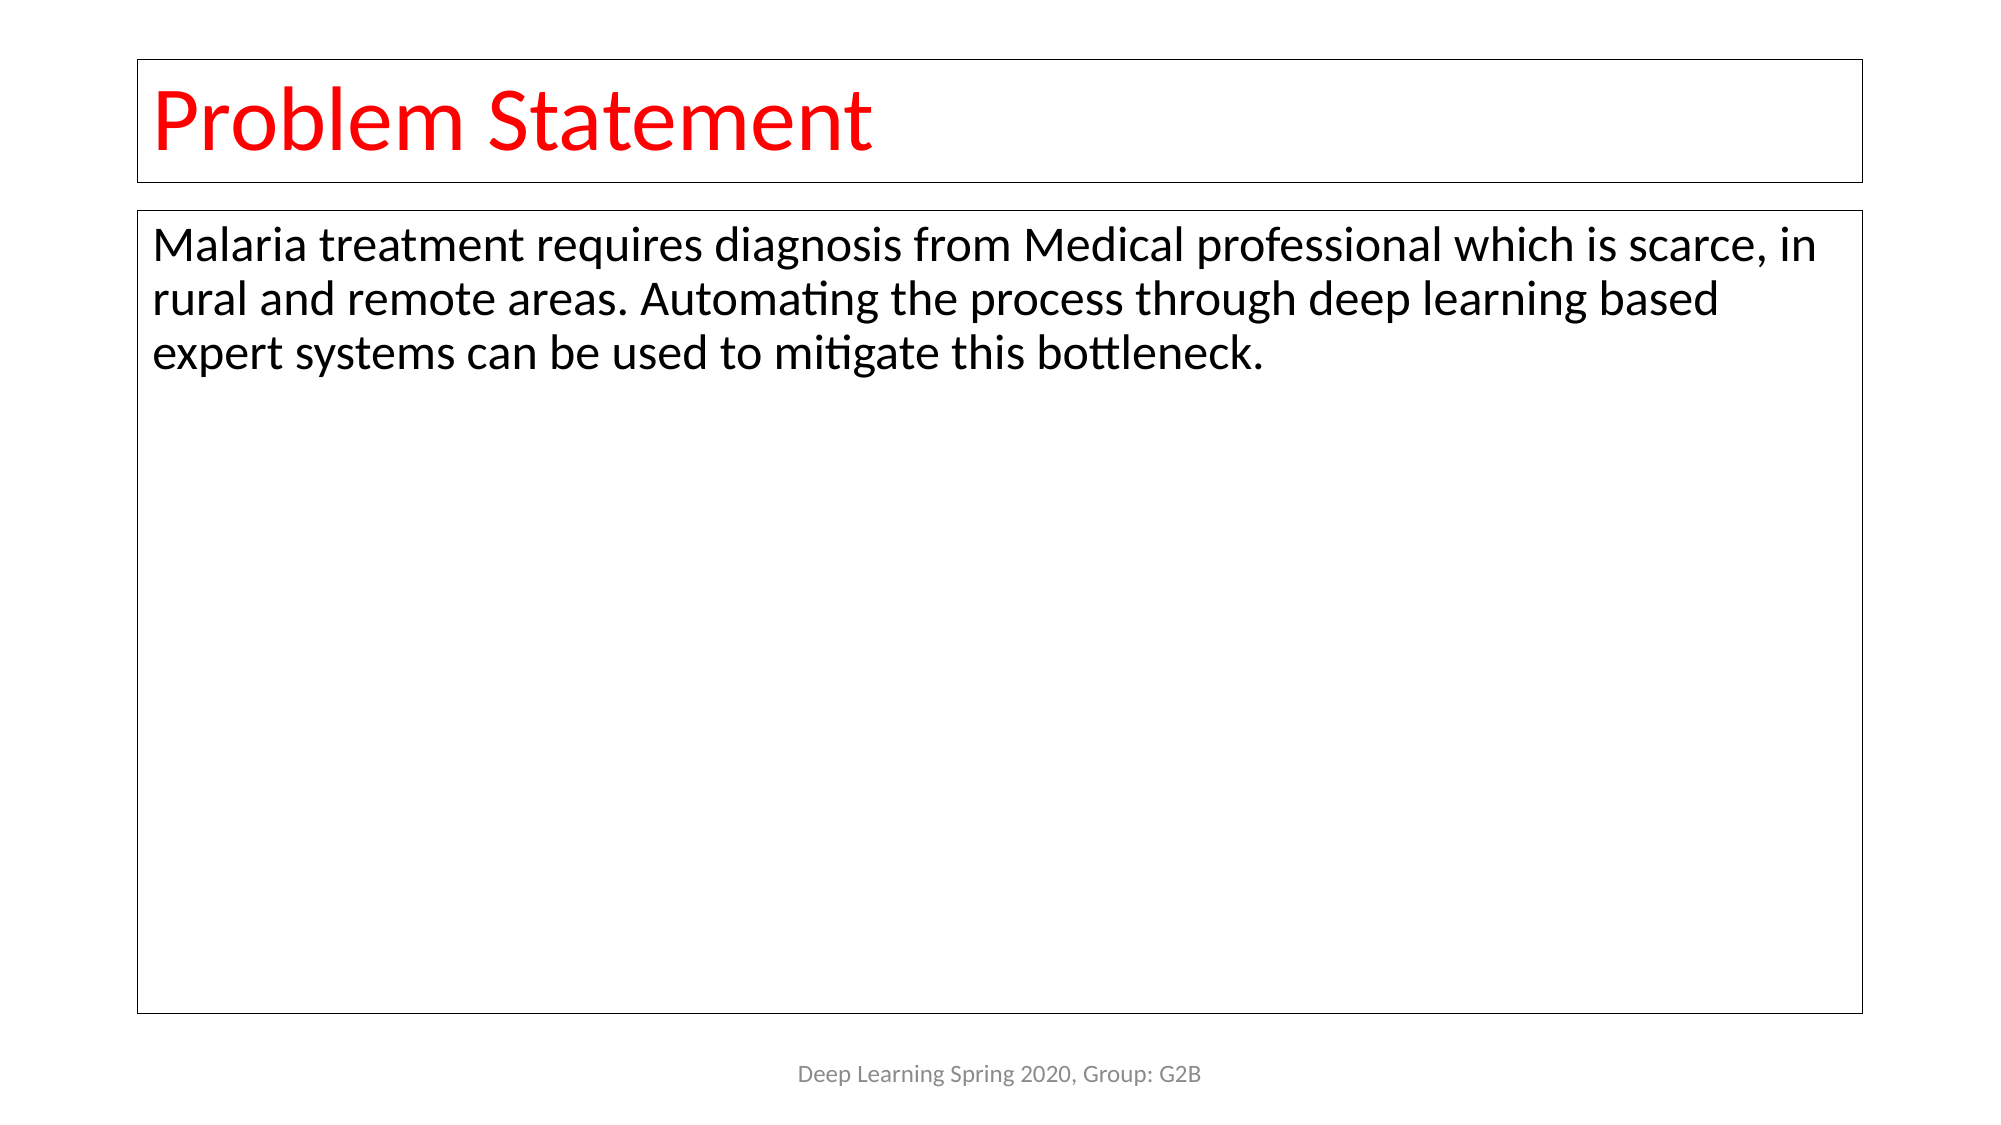

# Problem Statement
Malaria treatment requires diagnosis from Medical professional which is scarce, in rural and remote areas. Automating the process through deep learning based expert systems can be used to mitigate this bottleneck.
Deep Learning Spring 2020, Group: G2B